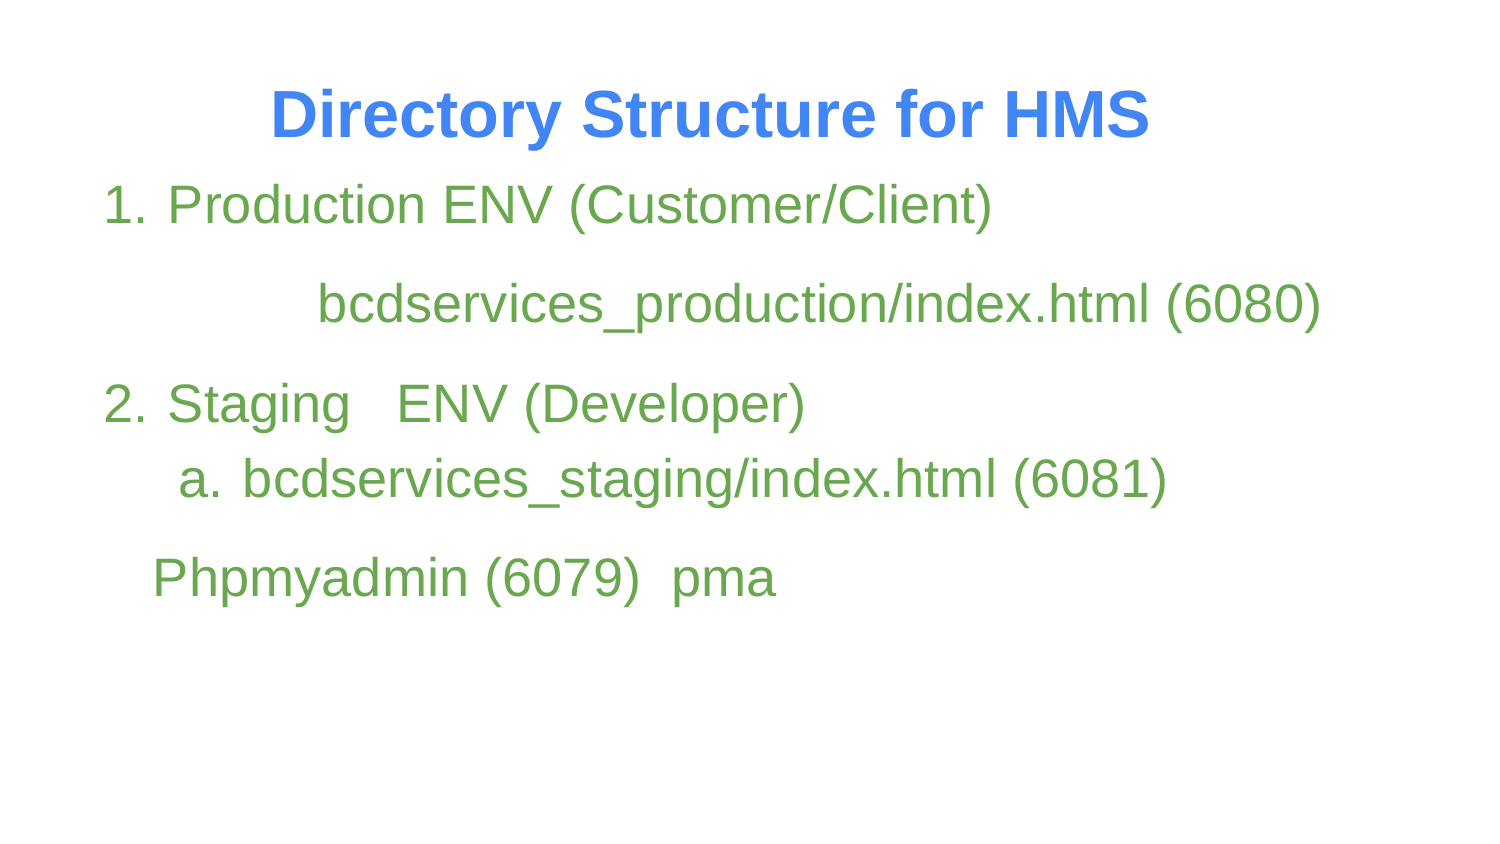

# Directory Structure for HMS
Production ENV (Customer/Client)
	bcdservices_production/index.html (6080)
Staging   ENV (Developer)
bcdservices_staging/index.html (6081)
    Phpmyadmin (6079)  pma